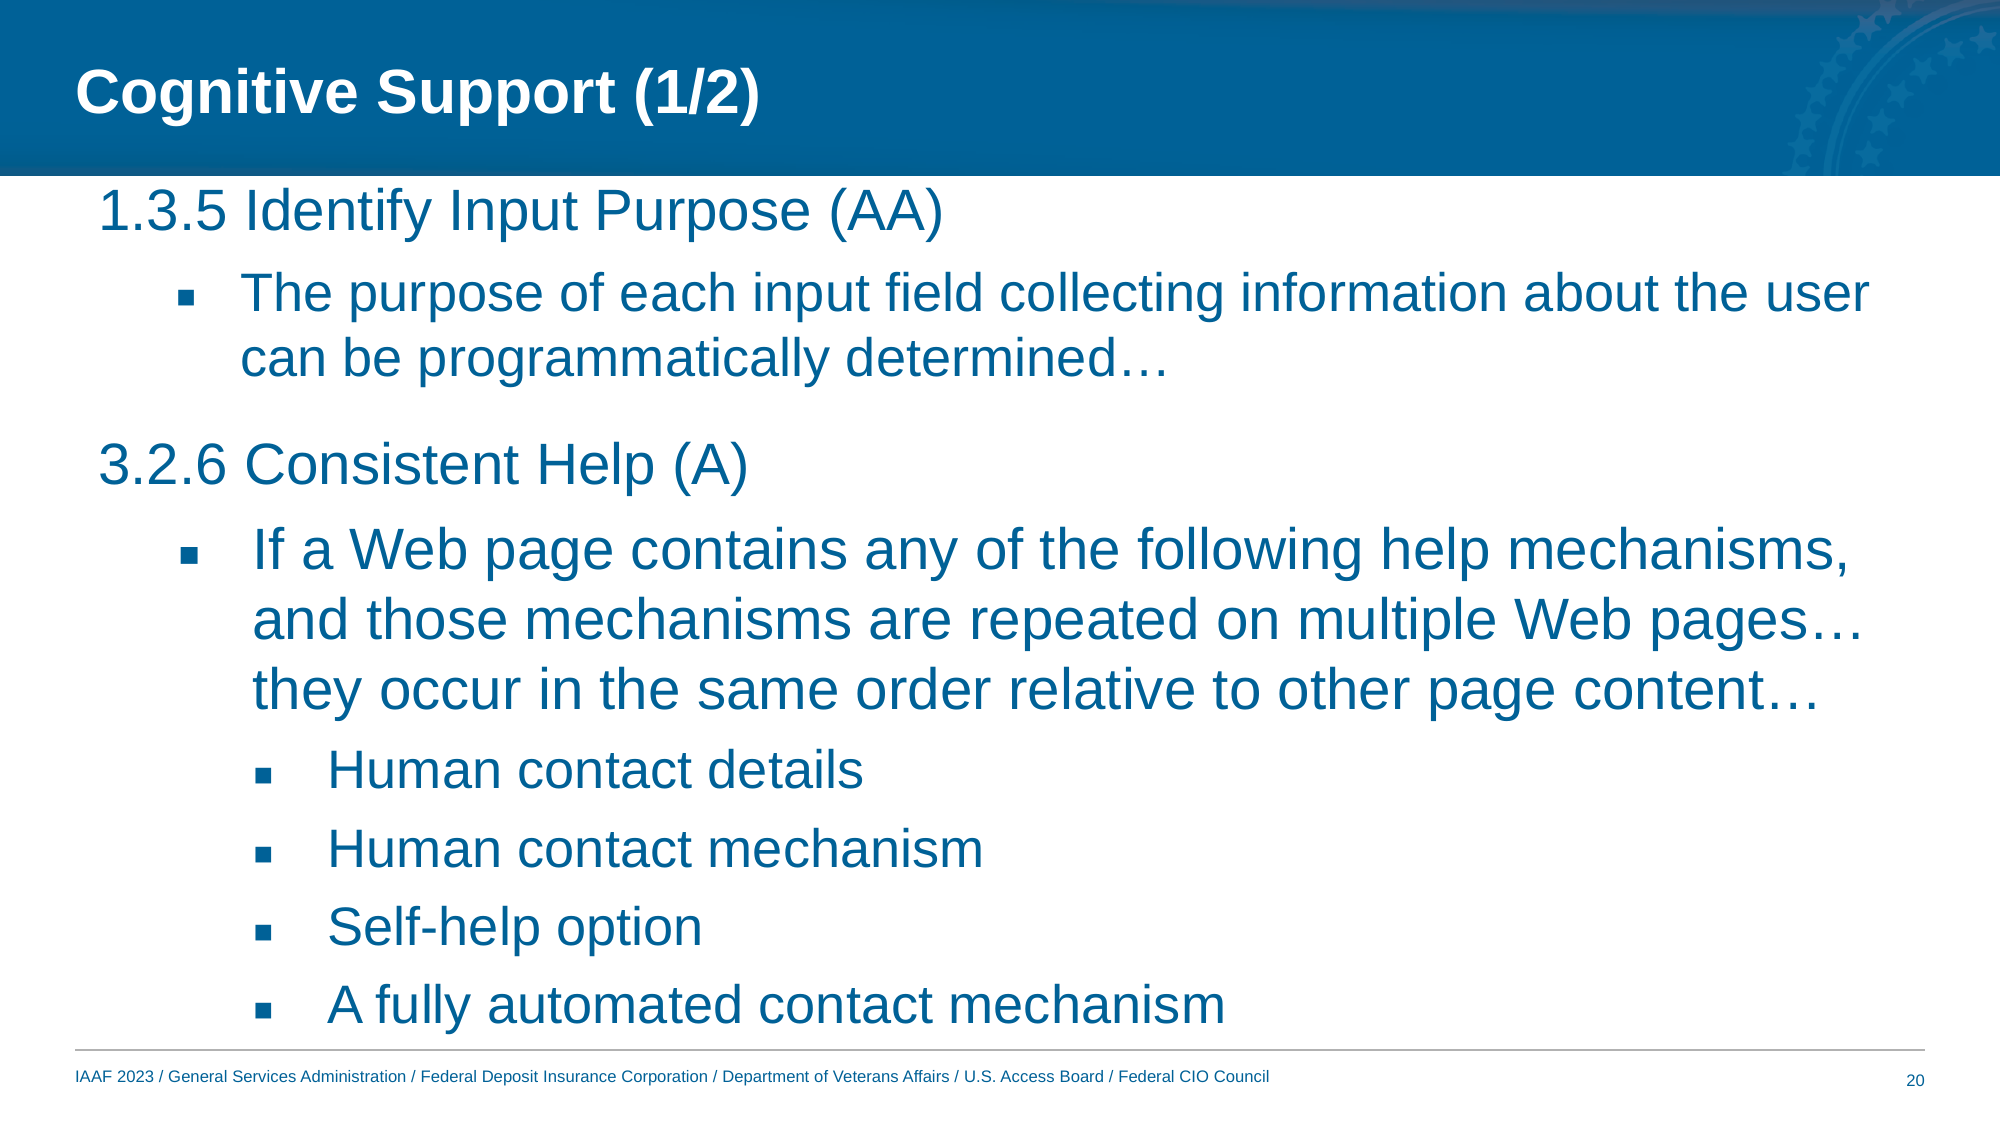

# Cognitive Support (1/2)
1.3.5 Identify Input Purpose (AA)
The purpose of each input field collecting information about the user can be programmatically determined…
3.2.6 Consistent Help (A)
If a Web page contains any of the following help mechanisms, and those mechanisms are repeated on multiple Web pages… they occur in the same order relative to other page content…
Human contact details
Human contact mechanism
Self-help option
A fully automated contact mechanism
20